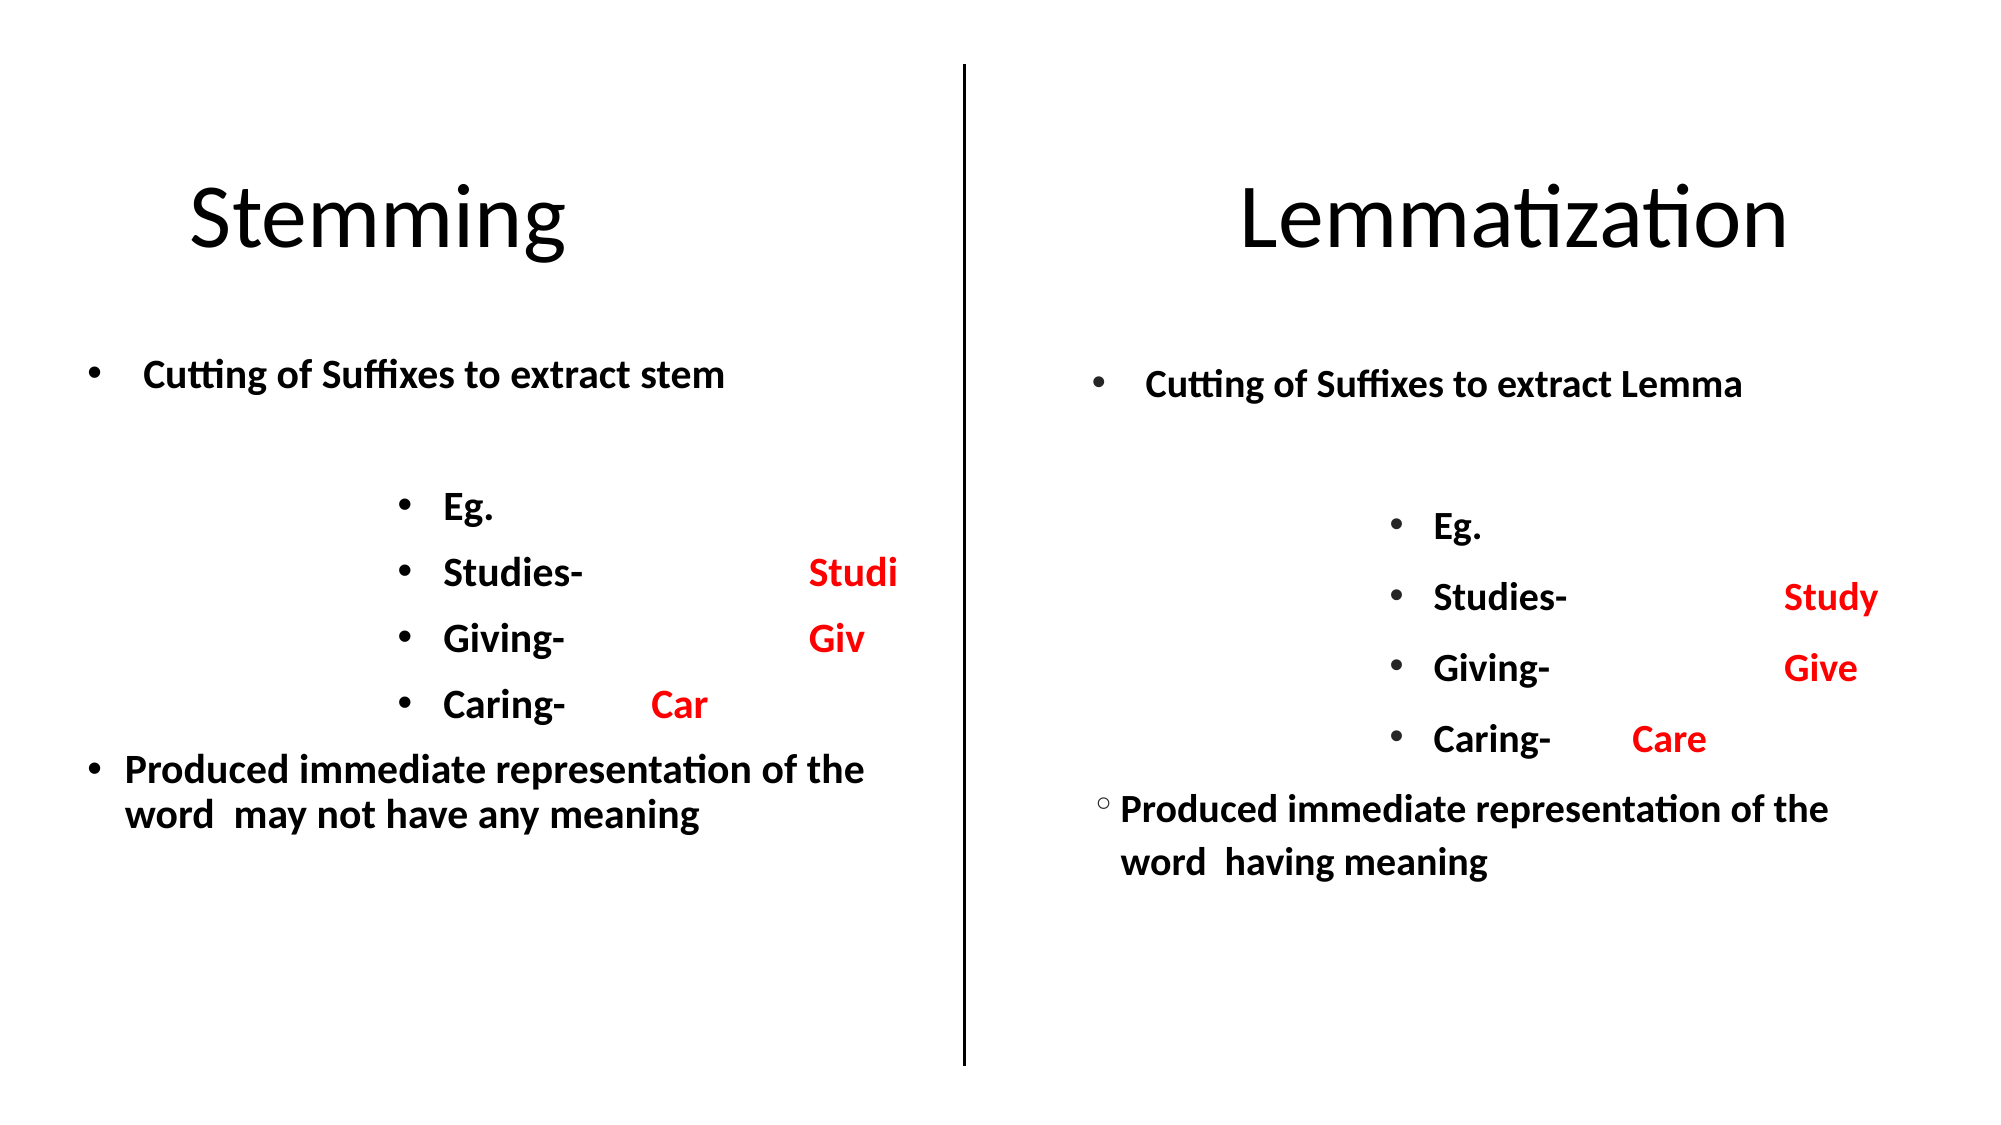

# Stemming					Lemmatization
Cutting of Suffixes to extract stem

Eg.
Studies- 	 Studi
Giving-   	 Giv
Caring-         Car
Produced immediate representation of the word  may not have any meaning
Cutting of Suffixes to extract Lemma

Eg.
Studies- 	 Study
Giving-   	 Give
Caring-         Care
Produced immediate representation of the word  having meaning